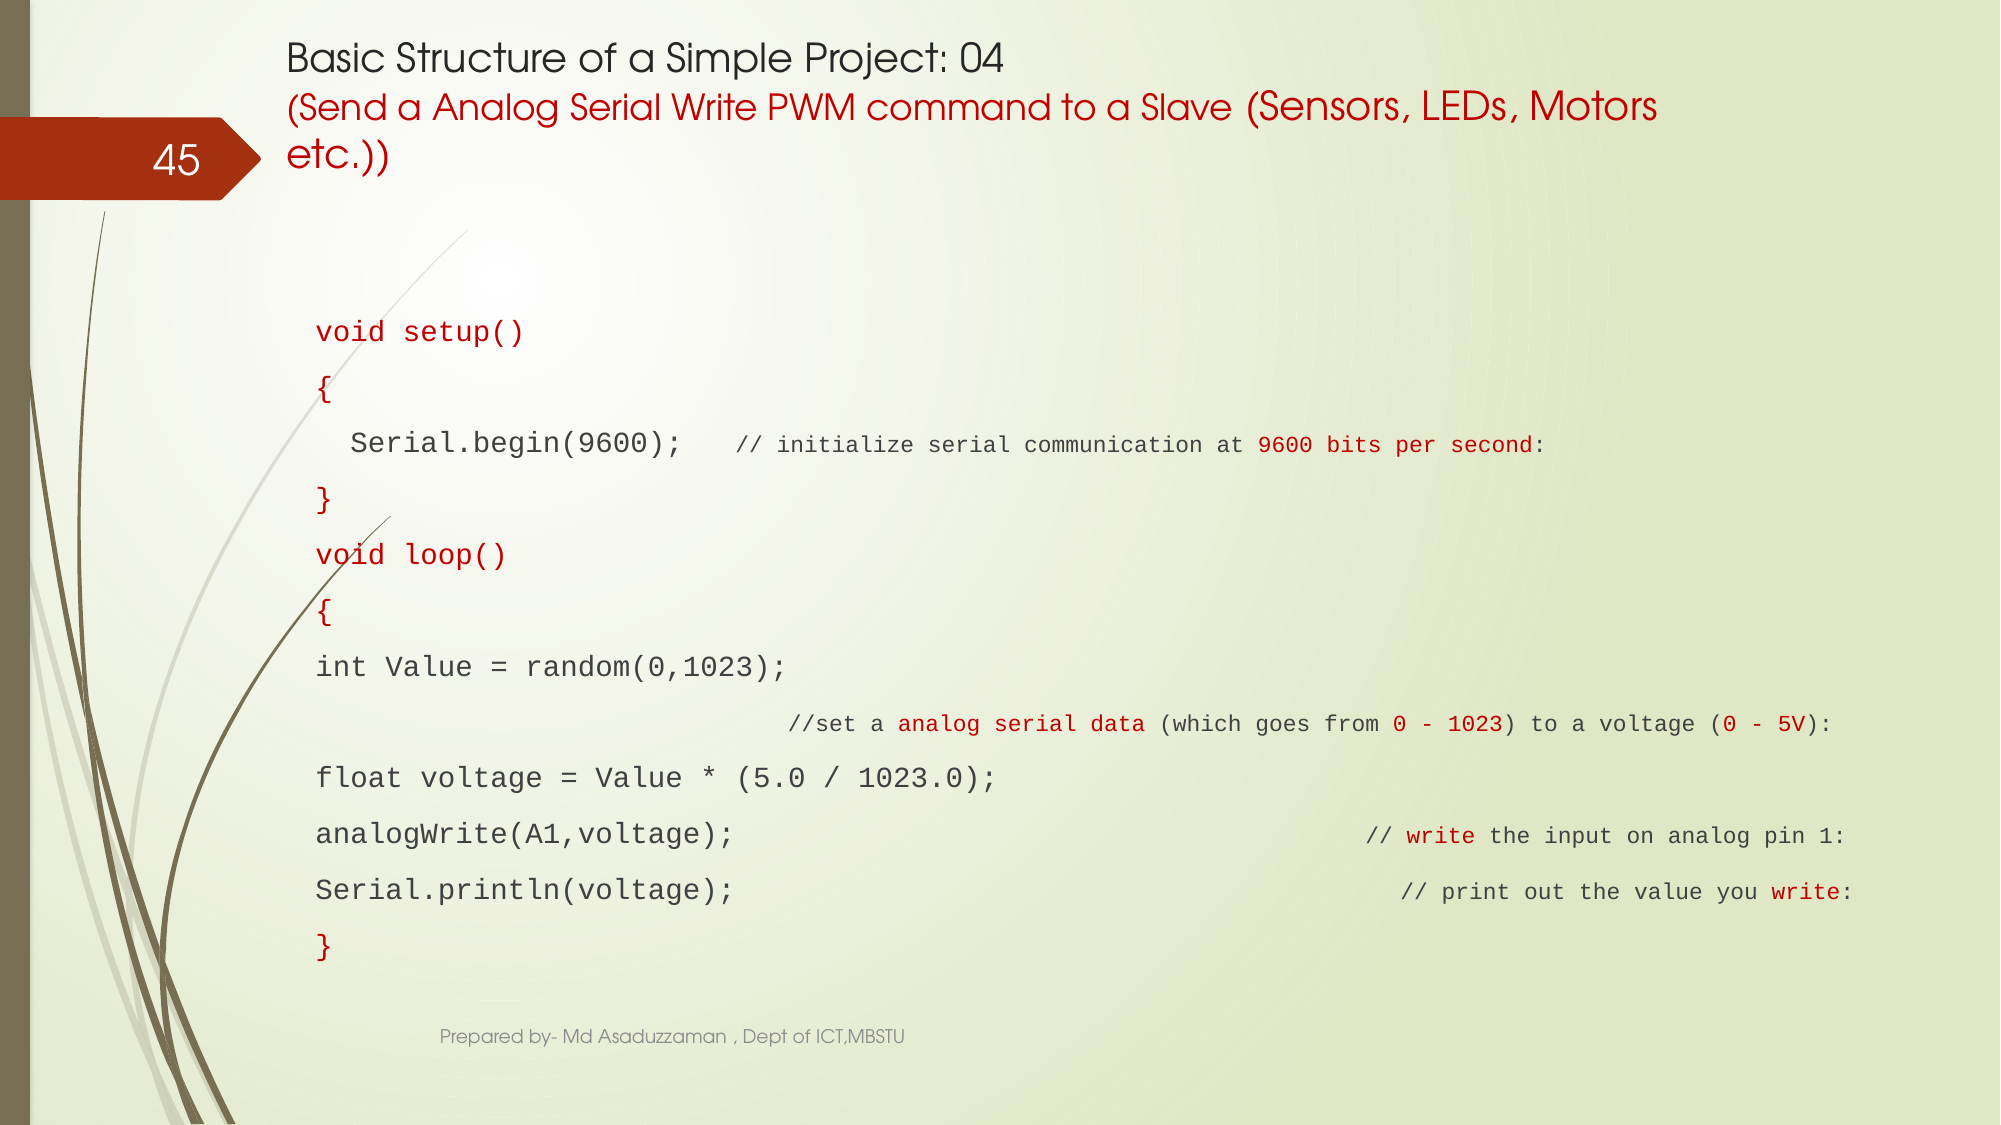

# Basic Structure of a Simple Project: 04 (Send a Analog Serial Write PWM command to a Slave (Sensors, LEDs, Motors etc.))
45
void setup()
{
  Serial.begin(9600);   // initialize serial communication at 9600 bits per second:
}
void loop()
{
int Value = random(0,1023);
                           //set a analog serial data (which goes from 0 - 1023) to a voltage (0 - 5V):
float voltage = Value * (5.0 / 1023.0);
analogWrite(A1,voltage);                                    // write the input on analog pin 1:
Serial.println(voltage);                                      // print out the value you write:
}
Prepared by- Md Asaduzzaman , Dept of ICT,MBSTU